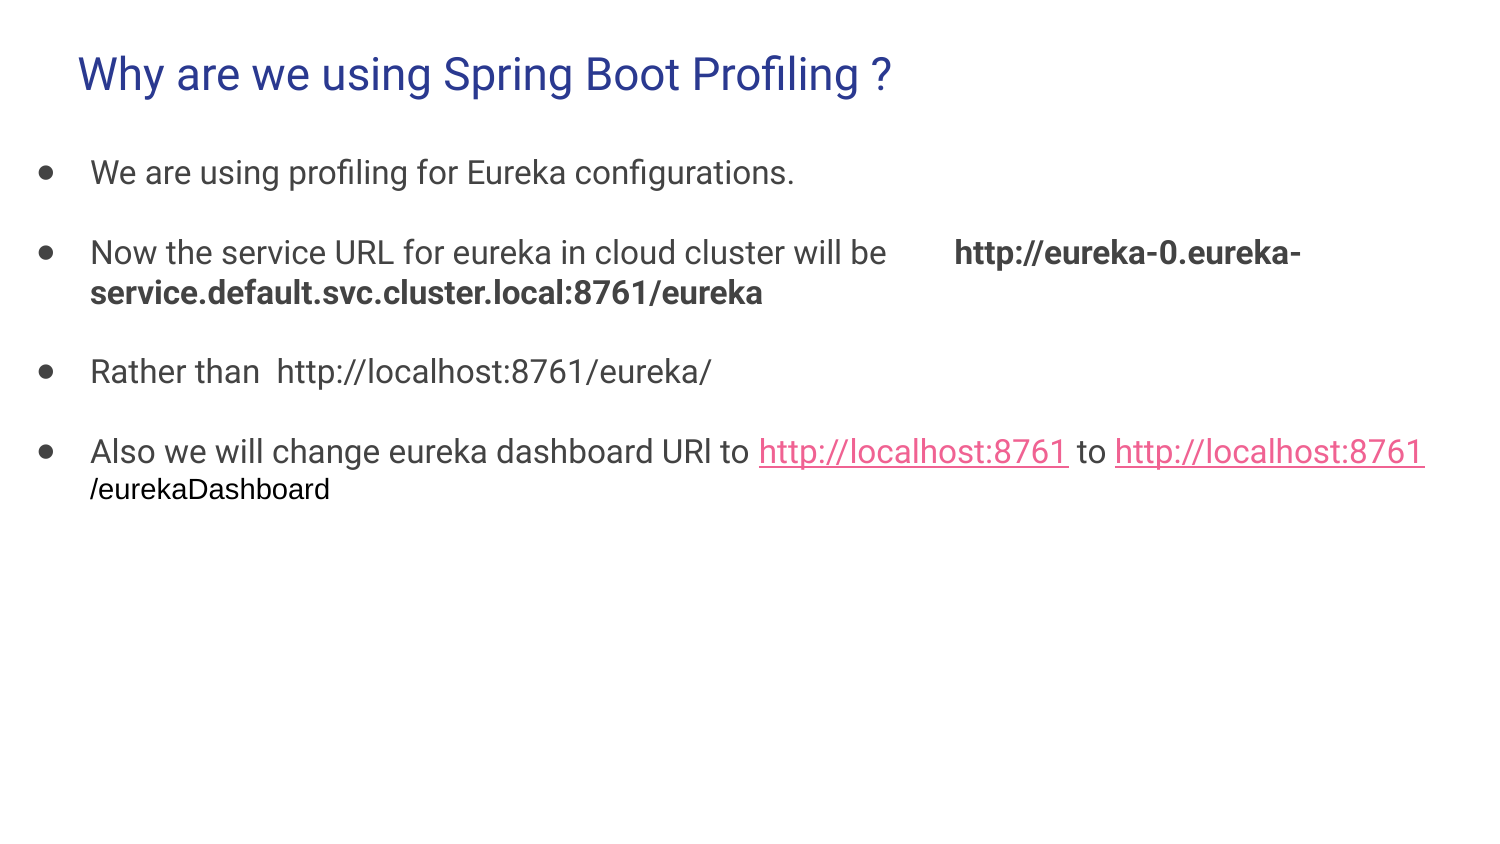

# Why are we using Spring Boot Profiling ?

We are using profiling for Eureka configurations.

Now the service URL for eureka in cloud cluster will be        http://eureka-0.eureka-service.default.svc.cluster.local:8761/eureka

Rather than  http://localhost:8761/eureka/

Also we will change eureka dashboard URl to http://localhost:8761 to http://localhost:8761/eurekaDashboard